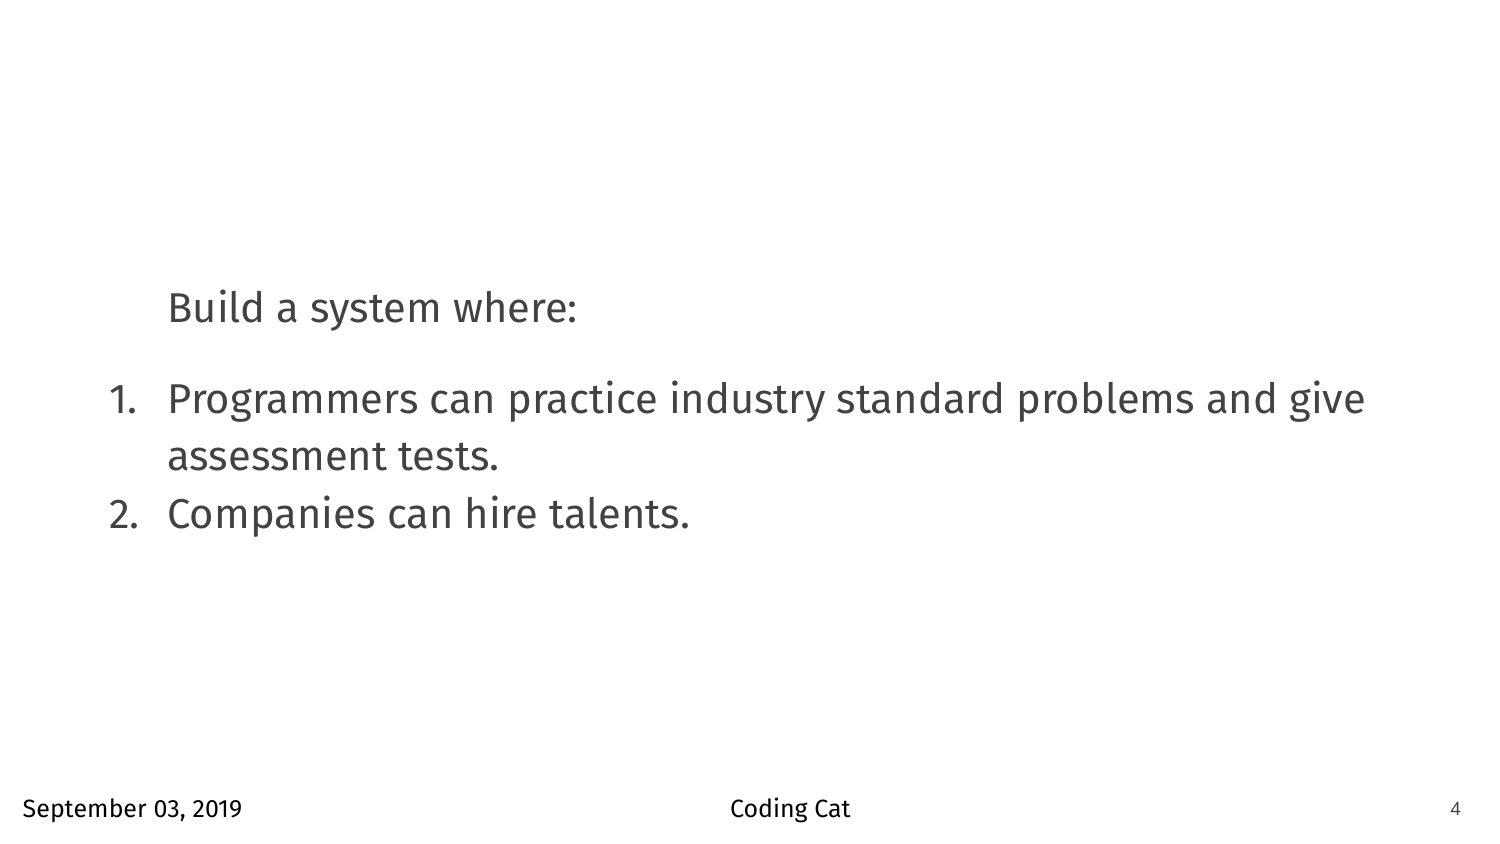

Build a system where:
Programmers can practice industry standard problems and give assessment tests.
Companies can hire talents.
September 03, 2019
Coding Cat
4